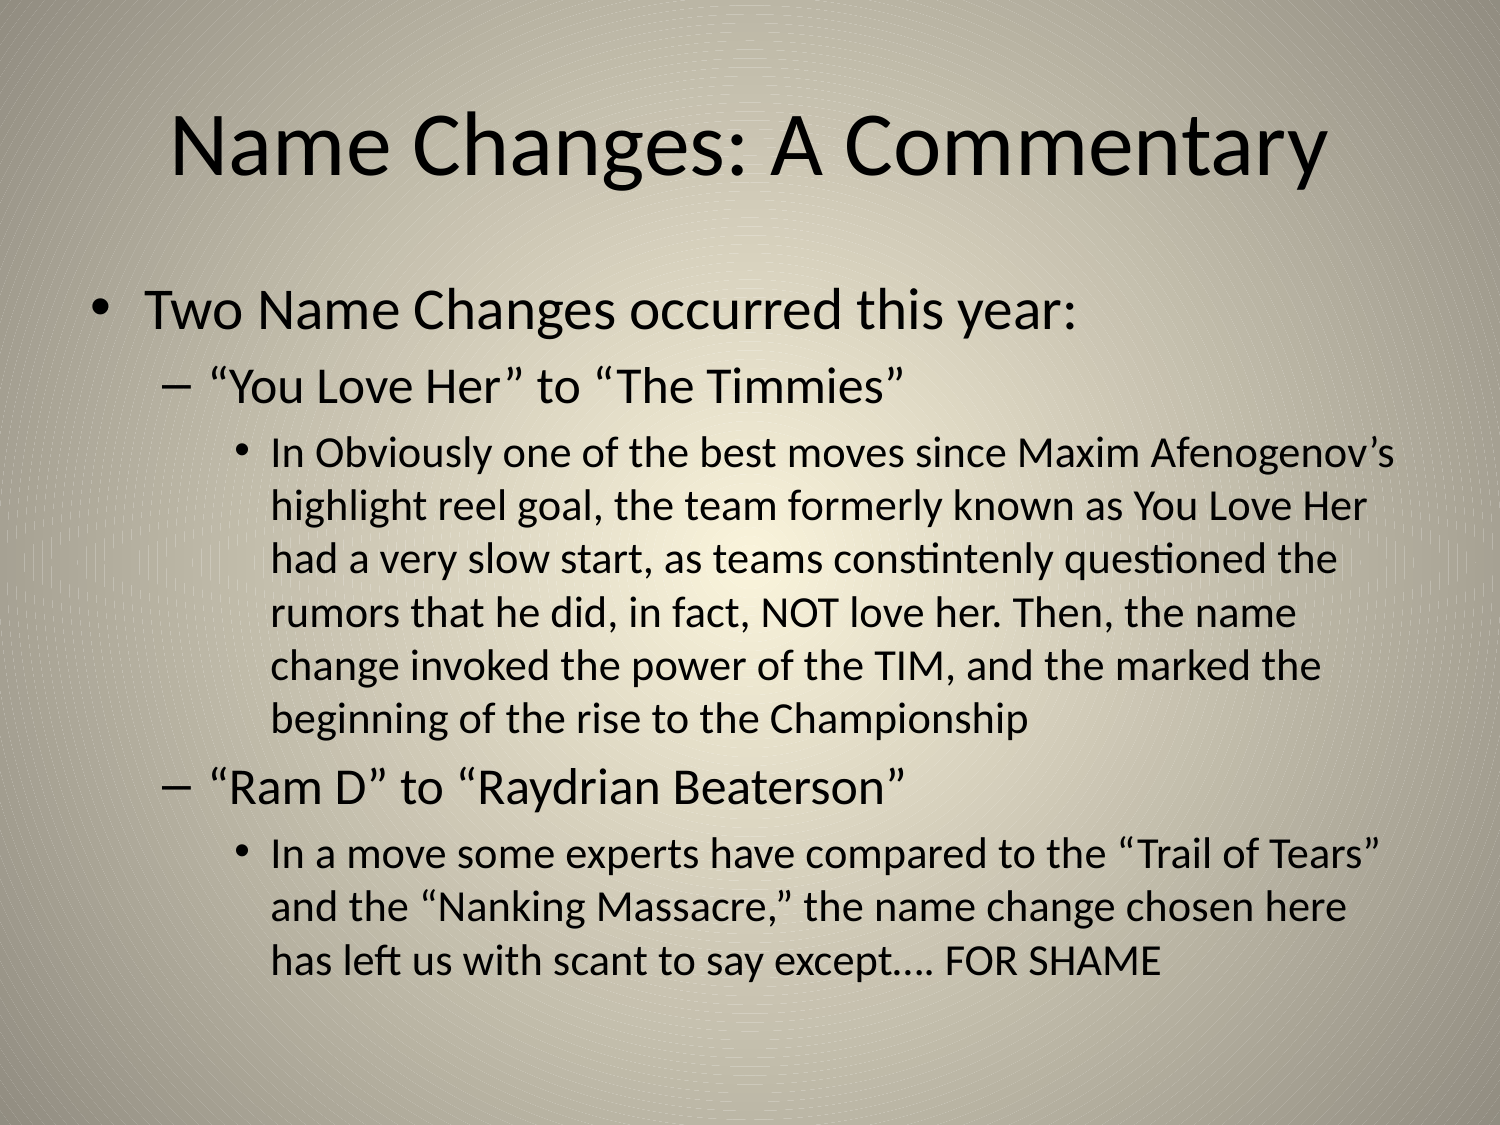

# Name Changes: A Commentary
Two Name Changes occurred this year:
“You Love Her” to “The Timmies”
In Obviously one of the best moves since Maxim Afenogenov’s highlight reel goal, the team formerly known as You Love Her had a very slow start, as teams constintenly questioned the rumors that he did, in fact, NOT love her. Then, the name change invoked the power of the TIM, and the marked the beginning of the rise to the Championship
“Ram D” to “Raydrian Beaterson”
In a move some experts have compared to the “Trail of Tears” and the “Nanking Massacre,” the name change chosen here has left us with scant to say except…. FOR SHAME